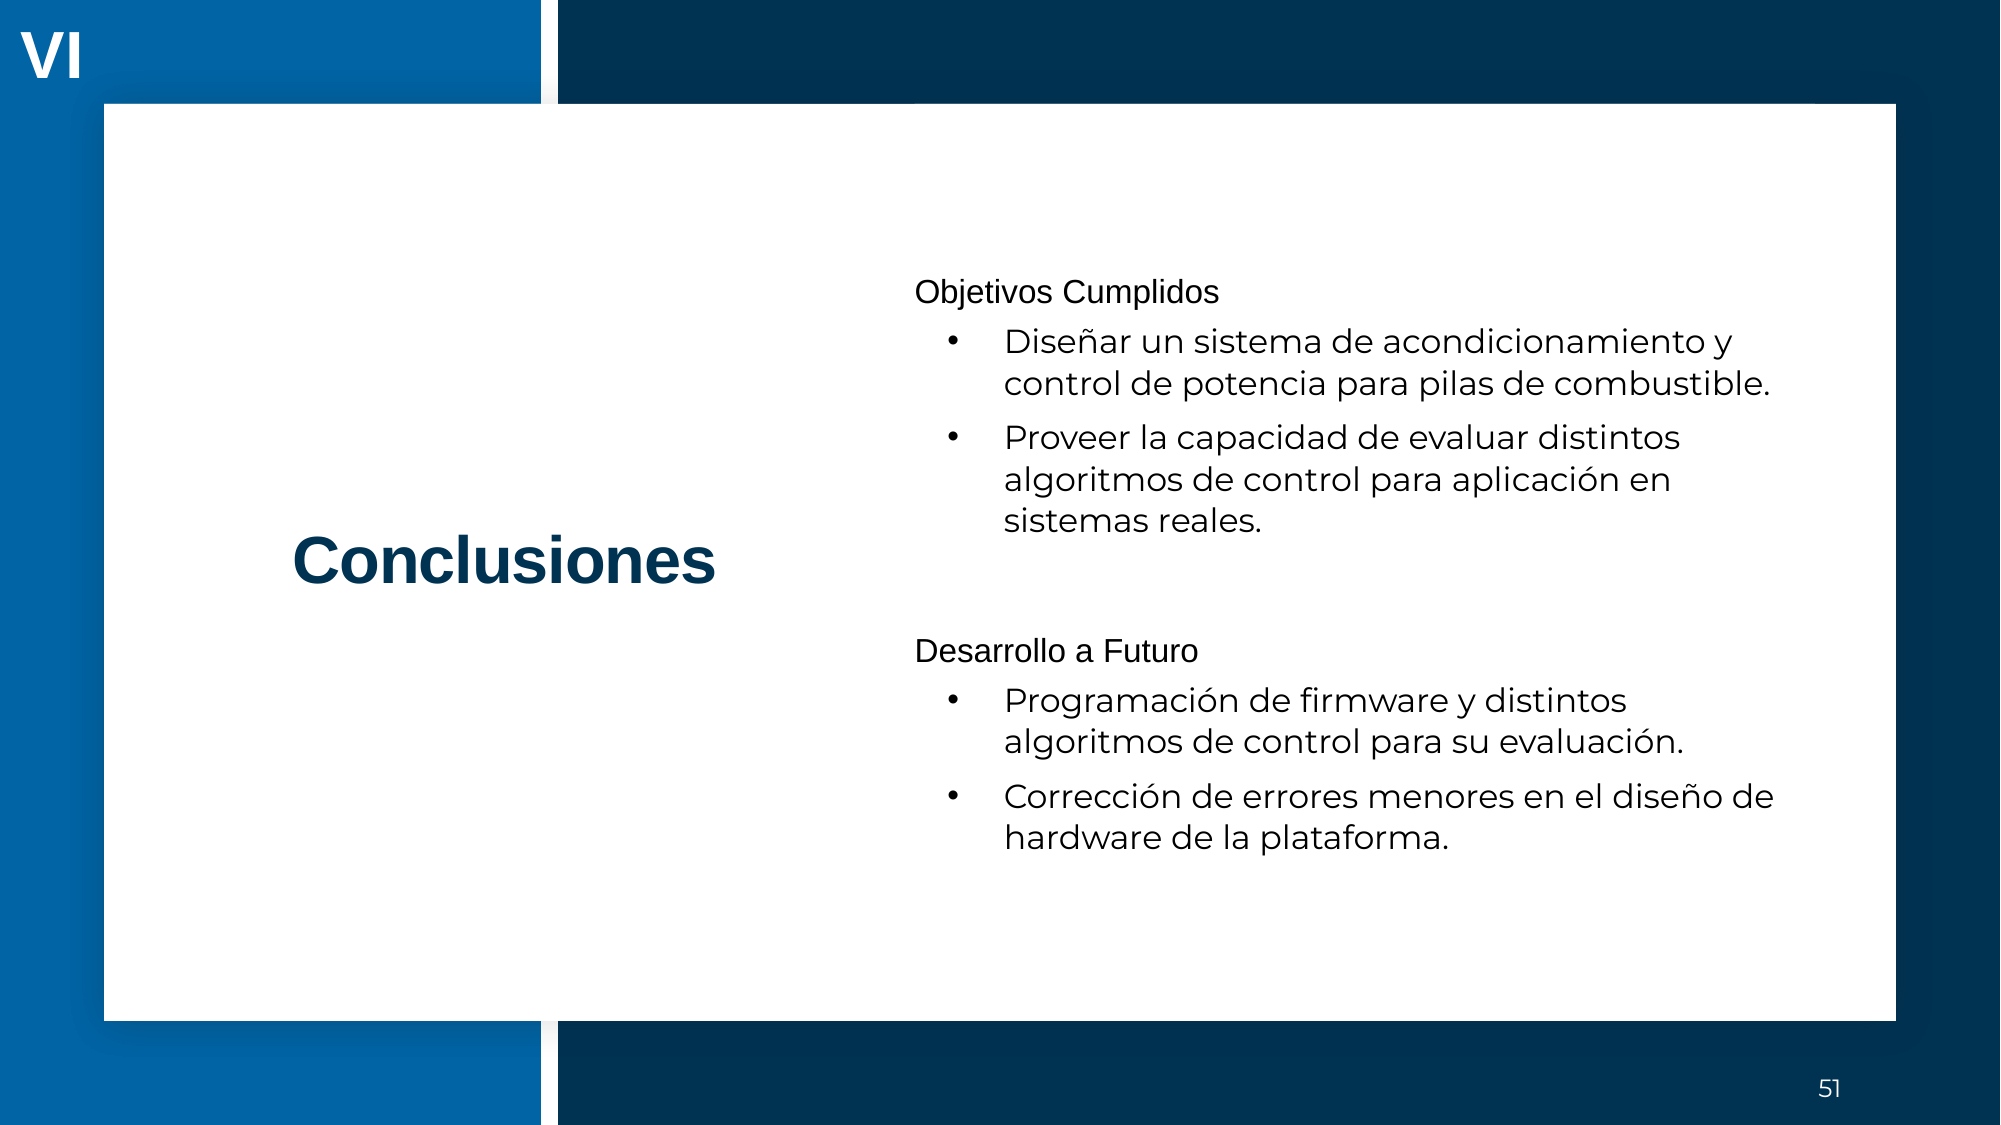

VI
Objetivos Cumplidos
Diseñar un sistema de acondicionamiento y control de potencia para pilas de combustible.
Proveer la capacidad de evaluar distintos algoritmos de control para aplicación en sistemas reales.

Desarrollo a Futuro
Programación de firmware y distintos algoritmos de control para su evaluación.
Corrección de errores menores en el diseño de hardware de la plataforma.
# Conclusiones
51